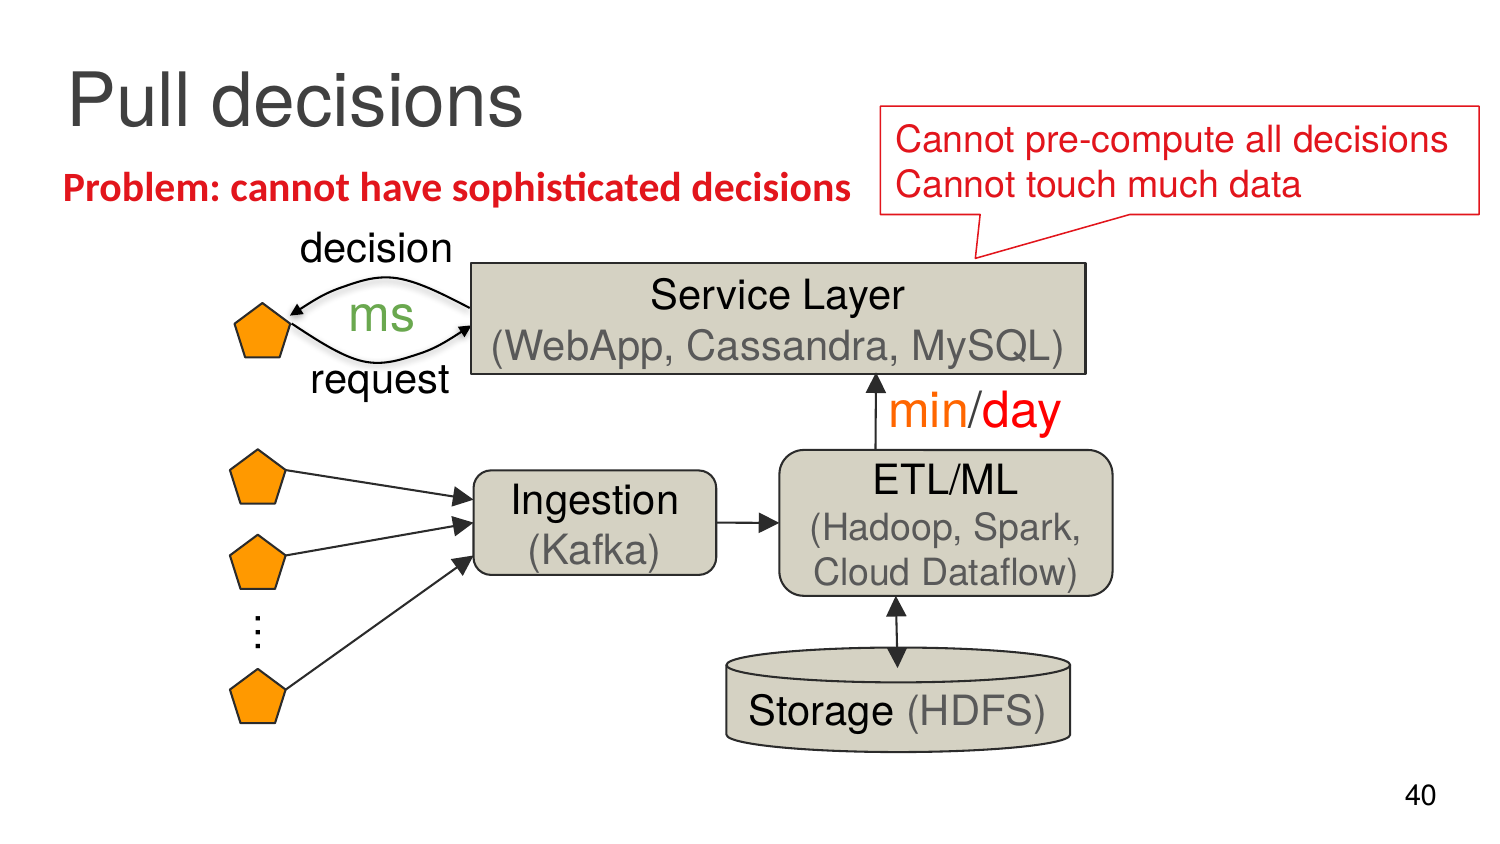

# Pull decisions
Cannot pre-compute all decisions
Cannot touch much data
Problem: cannot have sophisticated decisions
decision
Service Layer
(WebApp, Cassandra, MySQL)
ms

request
min/day

Ingestion
(Kafka)

…

ETL/ML
(Hadoop, Spark, Cloud Dataflow)
Storage (HDFS)
40